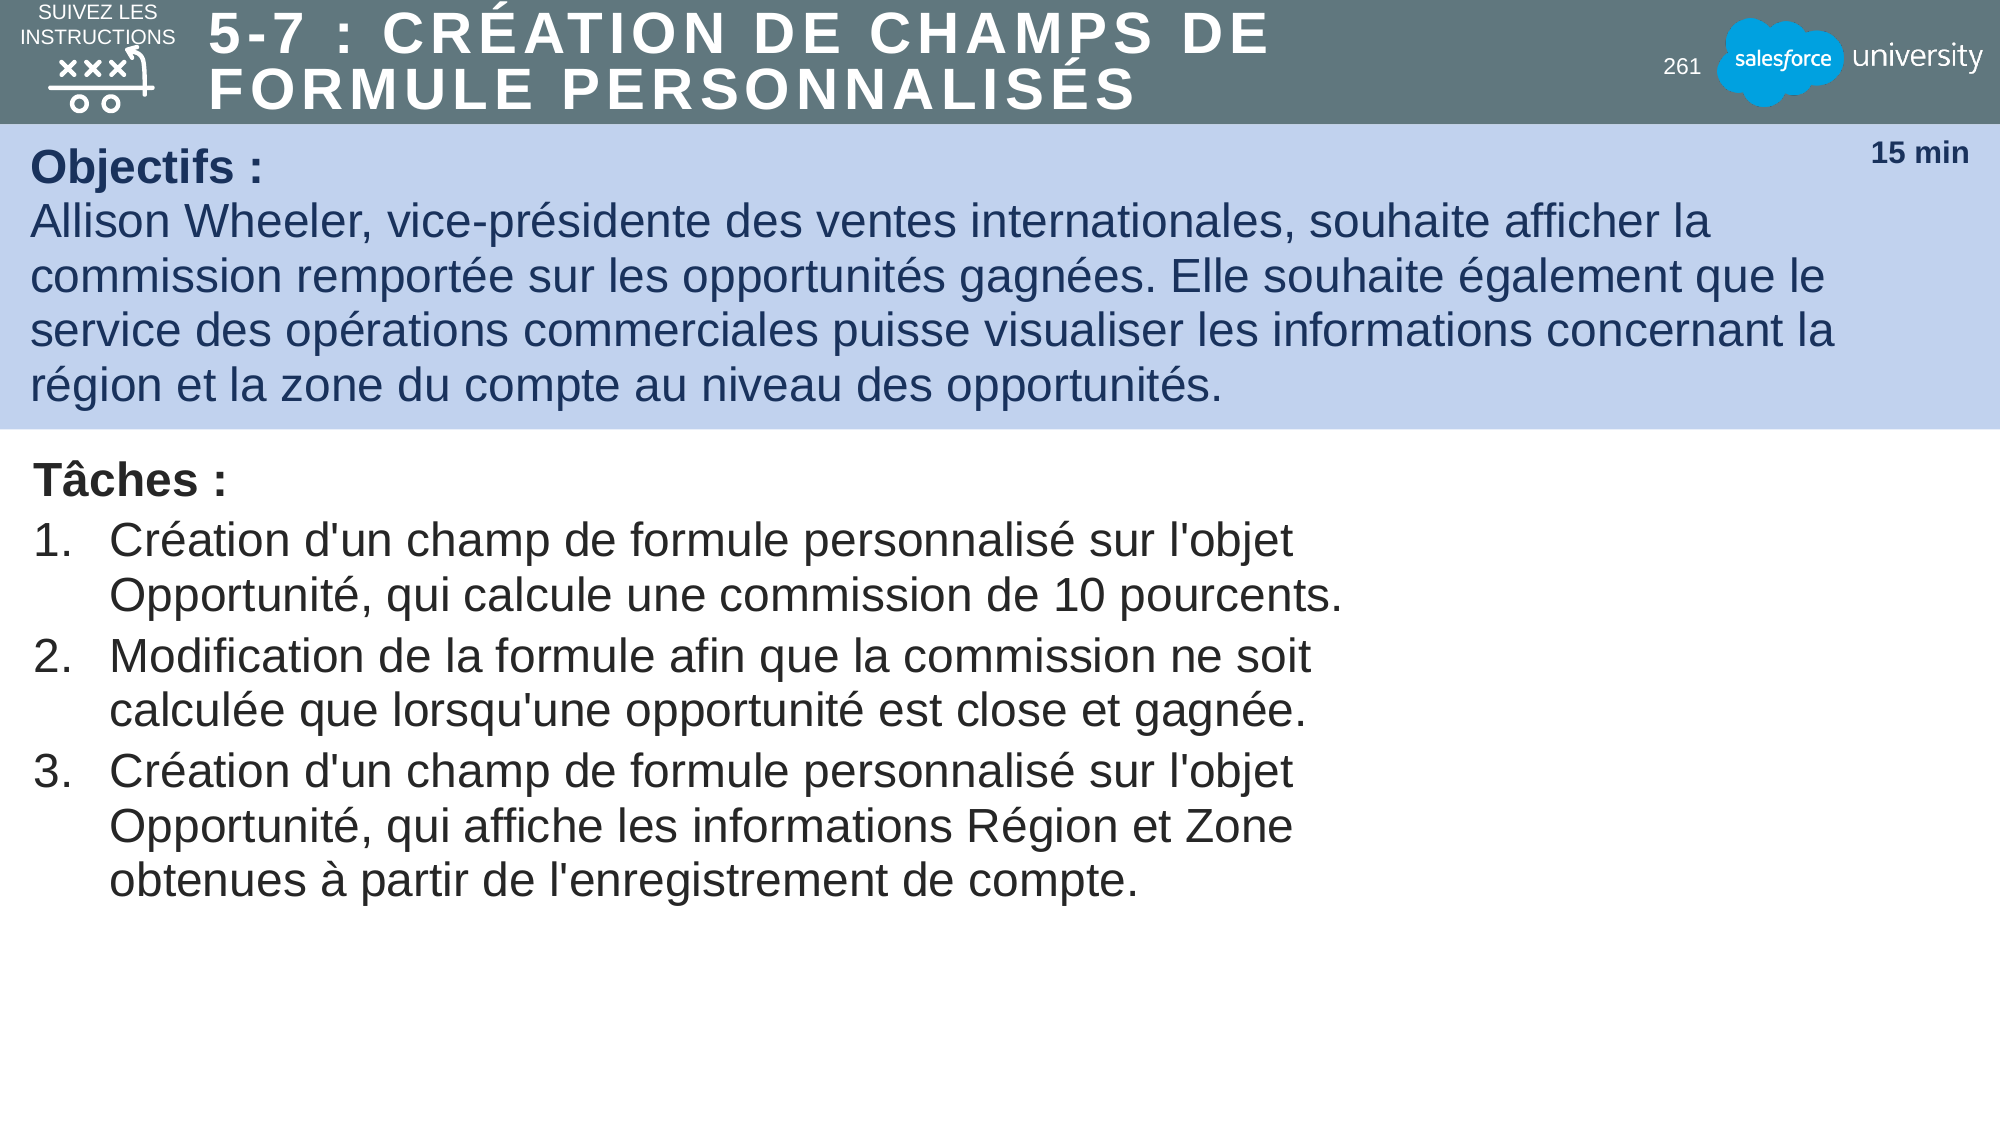

SUIVEZ LES INSTRUCTIONS
# 5-7 : Création de champs de formule personnalisés
261
Objectifs :
Allison Wheeler, vice-présidente des ventes internationales, souhaite afficher la commission remportée sur les opportunités gagnées. Elle souhaite également que le service des opérations commerciales puisse visualiser les informations concernant la région et la zone du compte au niveau des opportunités.
15 min
Tâches :
Création d'un champ de formule personnalisé sur l'objet Opportunité, qui calcule une commission de 10 pourcents.
Modification de la formule afin que la commission ne soit calculée que lorsqu'une opportunité est close et gagnée.
Création d'un champ de formule personnalisé sur l'objet Opportunité, qui affiche les informations Région et Zone obtenues à partir de l'enregistrement de compte.